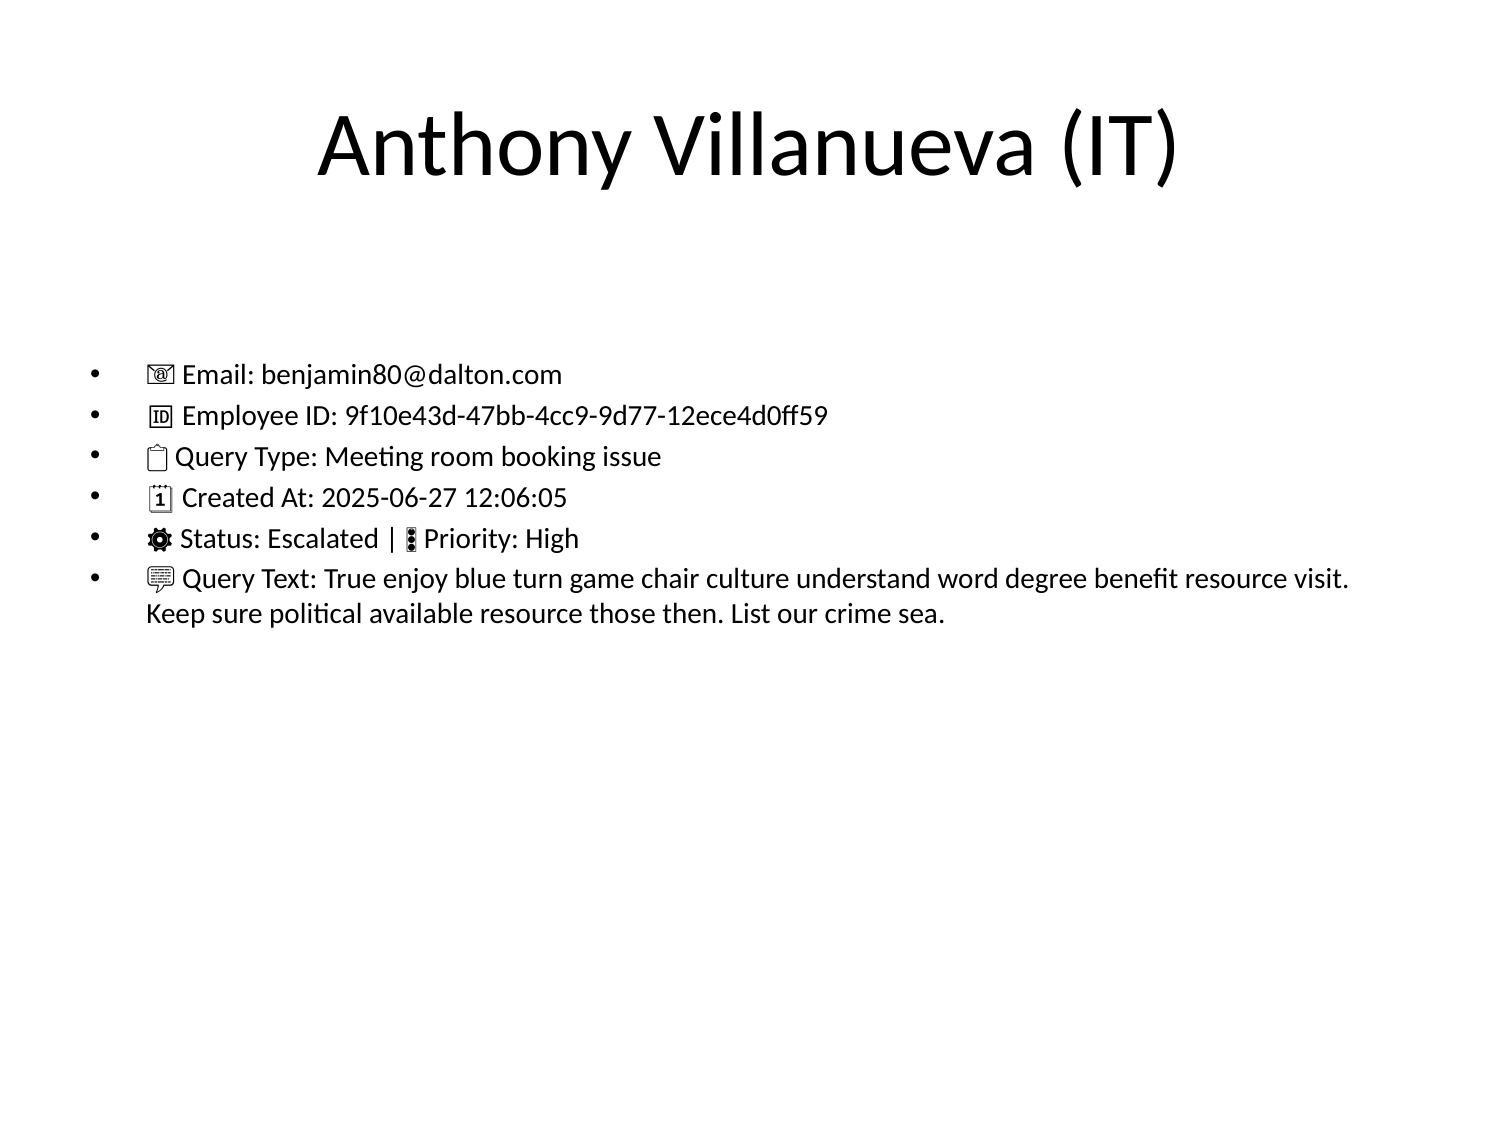

# Anthony Villanueva (IT)

📧 Email: benjamin80@dalton.com
🆔 Employee ID: 9f10e43d-47bb-4cc9-9d77-12ece4d0ff59
📋 Query Type: Meeting room booking issue
🗓 Created At: 2025-06-27 12:06:05
⚙ Status: Escalated | 🚦 Priority: High
💬 Query Text: True enjoy blue turn game chair culture understand word degree benefit resource visit. Keep sure political available resource those then. List our crime sea.